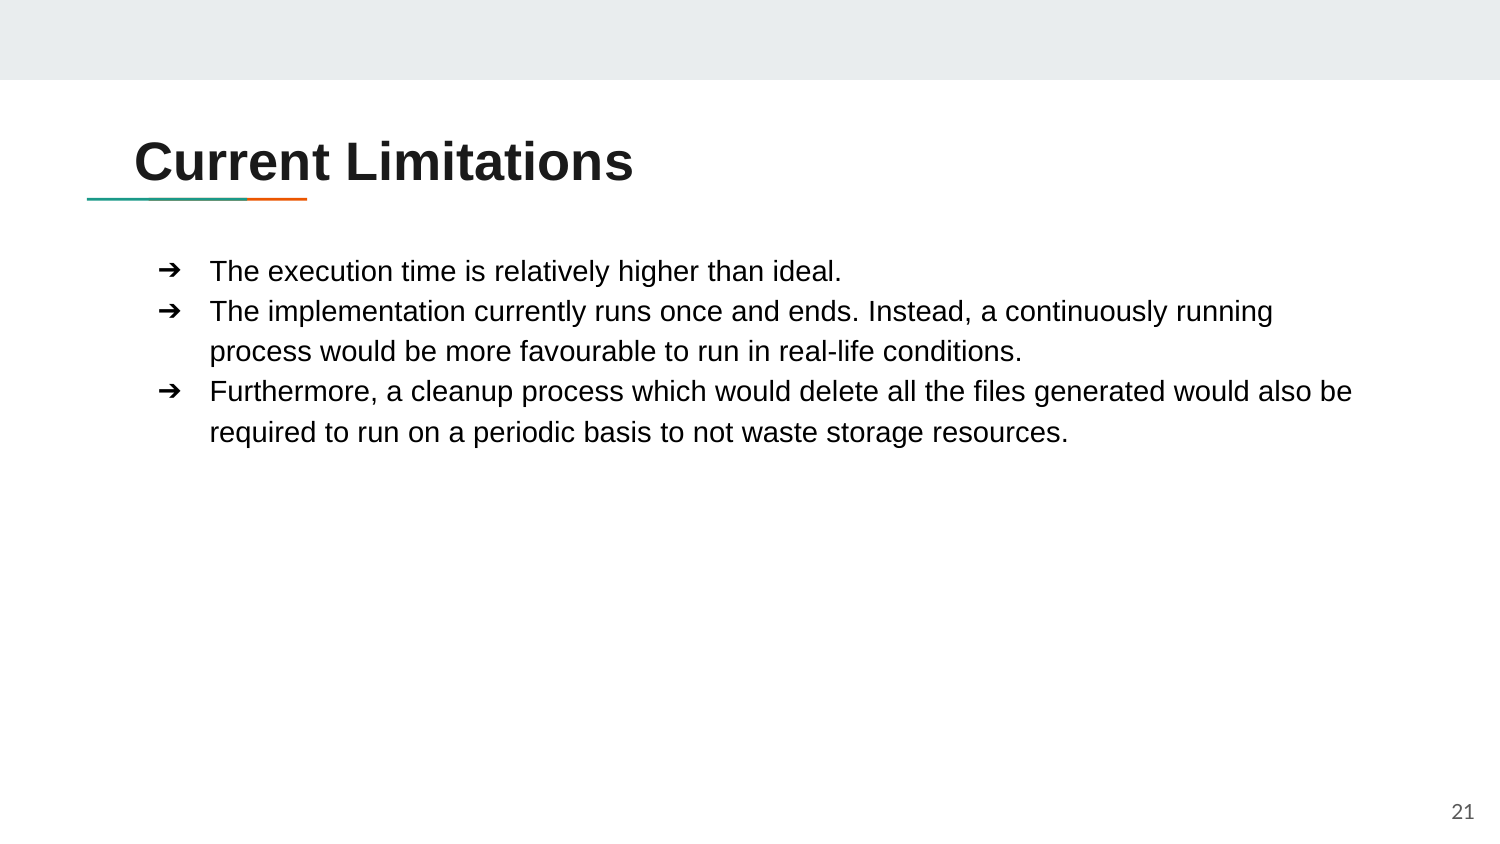

# Current Limitations
The execution time is relatively higher than ideal.
The implementation currently runs once and ends. Instead, a continuously running process would be more favourable to run in real-life conditions.
Furthermore, a cleanup process which would delete all the files generated would also be required to run on a periodic basis to not waste storage resources.
21